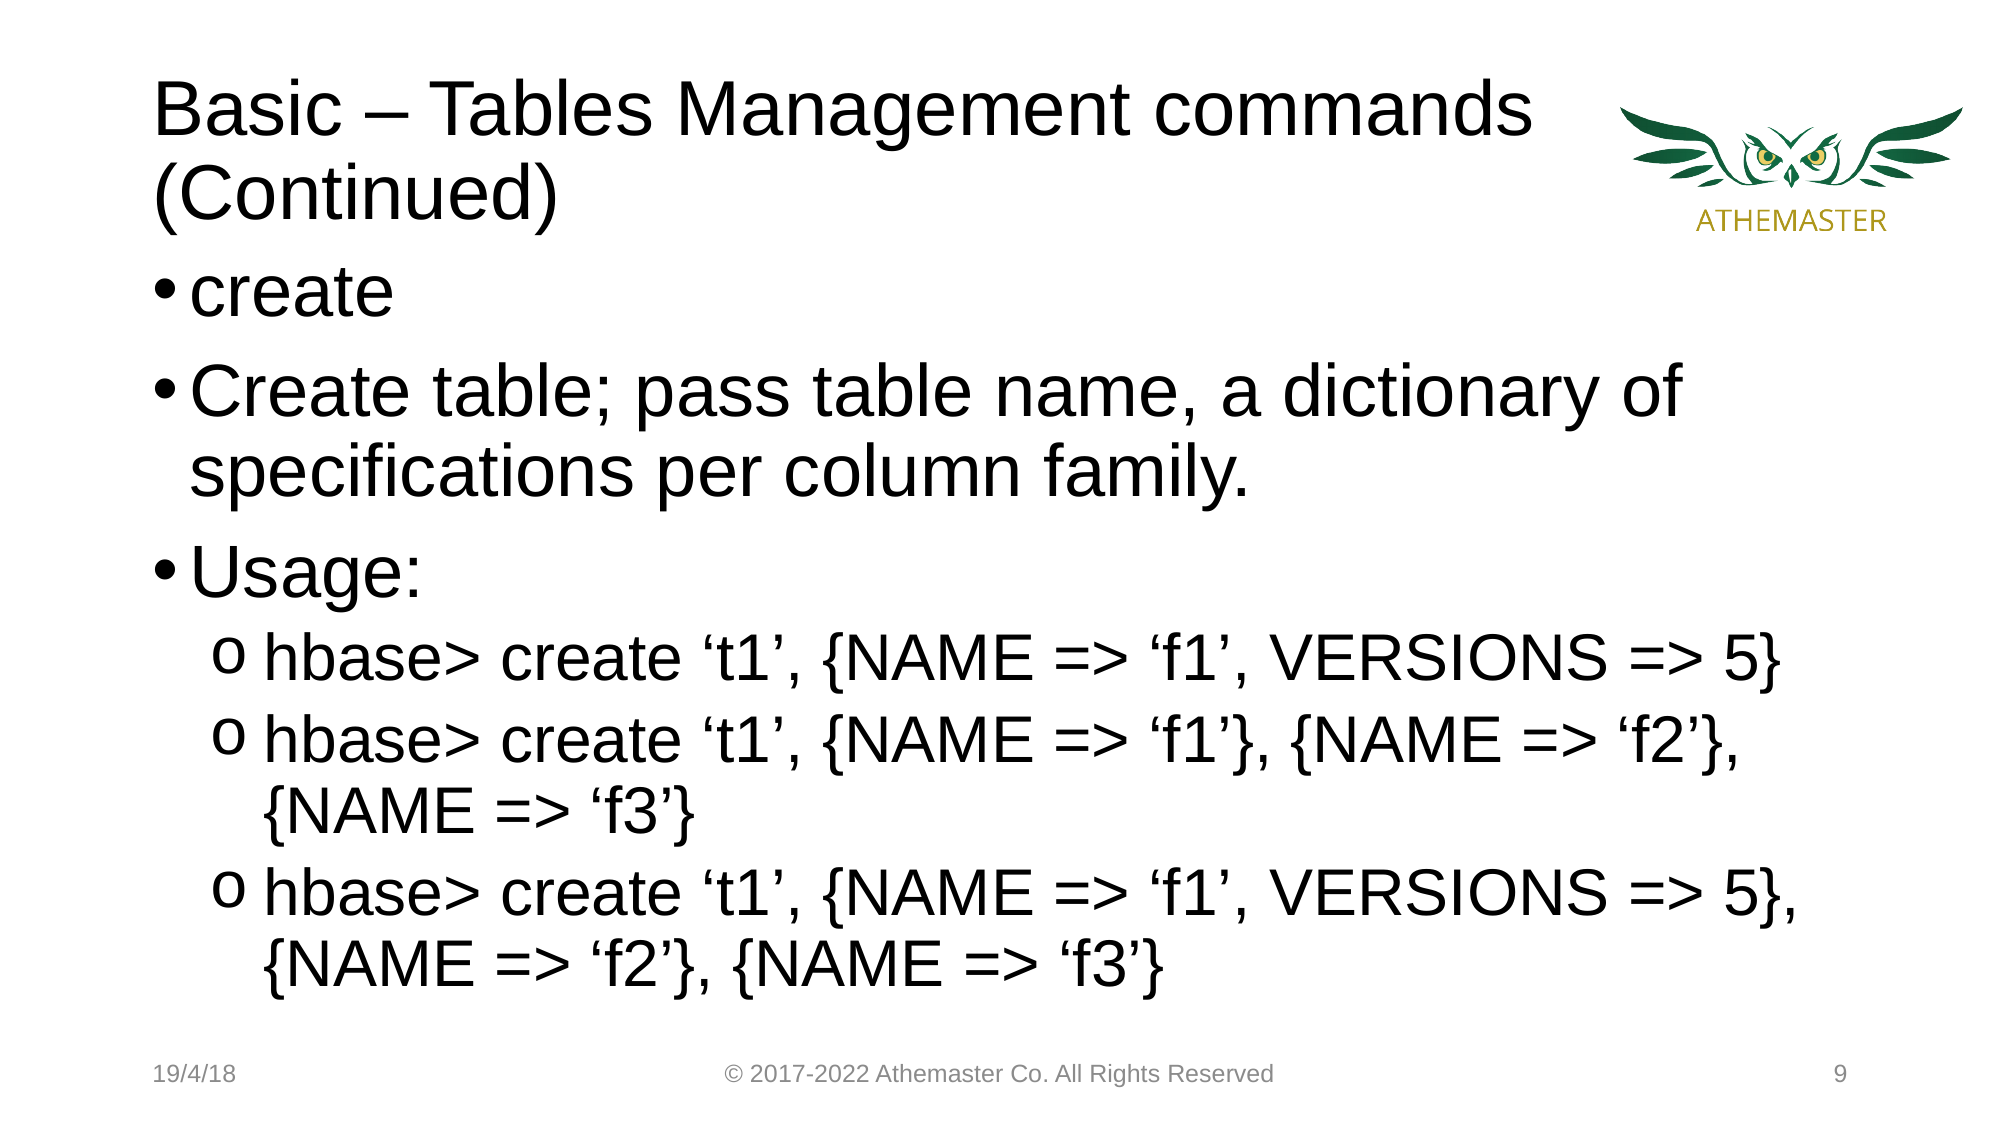

# Basic – Tables Management commands (Continued)
create
Create table; pass table name, a dictionary of specifications per column family.
Usage:
hbase> create ‘t1’, {NAME => ‘f1’, VERSIONS => 5}
hbase> create ‘t1’, {NAME => ‘f1’}, {NAME => ‘f2’}, {NAME => ‘f3’}
hbase> create ‘t1’, {NAME => ‘f1’, VERSIONS => 5}, {NAME => ‘f2’}, {NAME => ‘f3’}

19/4/18
© 2017-2022 Athemaster Co. All Rights Reserved
9